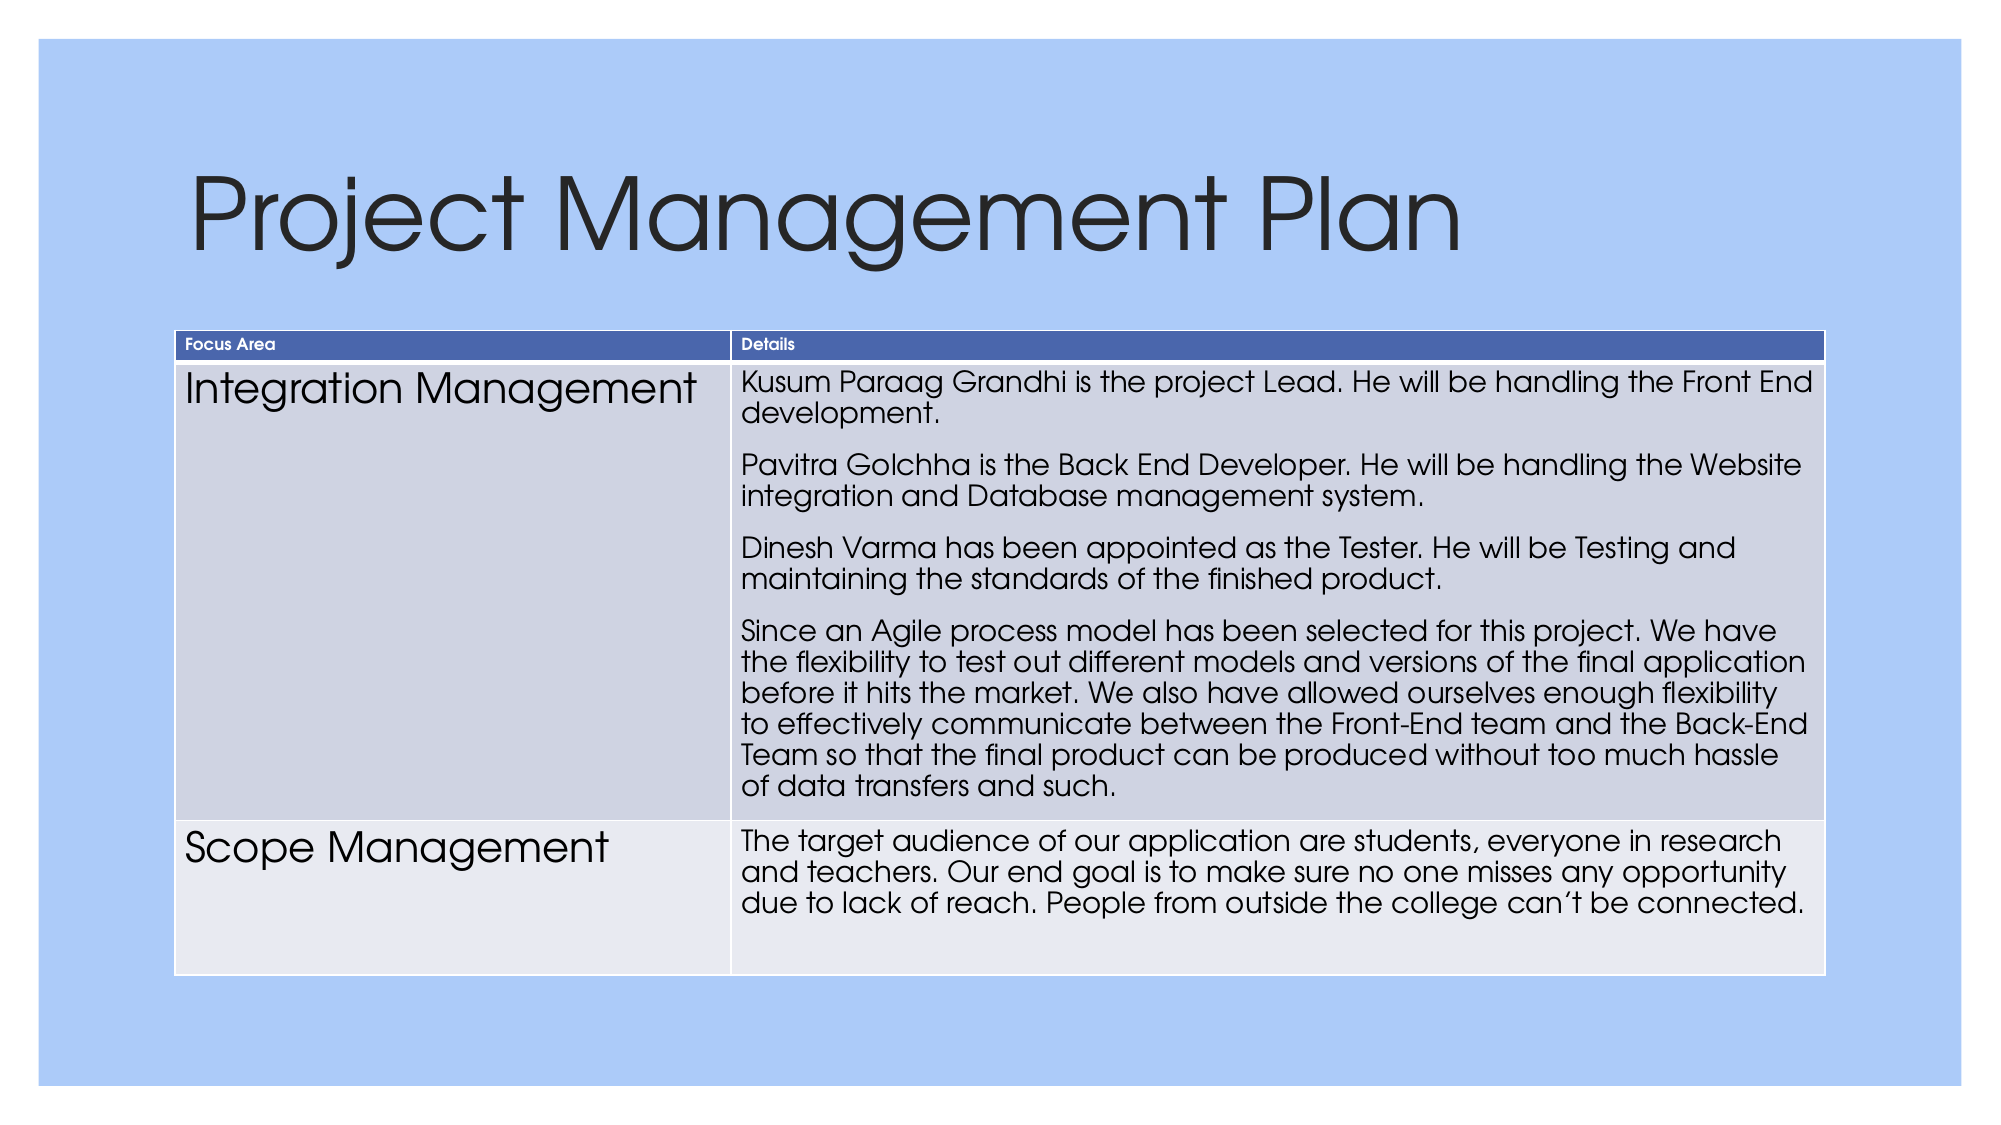

# Project Management Plan
| Focus Area | Details |
| --- | --- |
| Integration Management | Kusum Paraag Grandhi is the project Lead. He will be handling the Front End development. Pavitra Golchha is the Back End Developer. He will be handling the Website integration and Database management system. Dinesh Varma has been appointed as the Tester. He will be Testing and maintaining the standards of the finished product. Since an Agile process model has been selected for this project. We have the flexibility to test out different models and versions of the final application before it hits the market. We also have allowed ourselves enough flexibility to effectively communicate between the Front-End team and the Back-End Team so that the final product can be produced without too much hassle of data transfers and such. |
| Scope Management | The target audience of our application are students, everyone in research and teachers. Our end goal is to make sure no one misses any opportunity due to lack of reach. People from outside the college can’t be connected. |